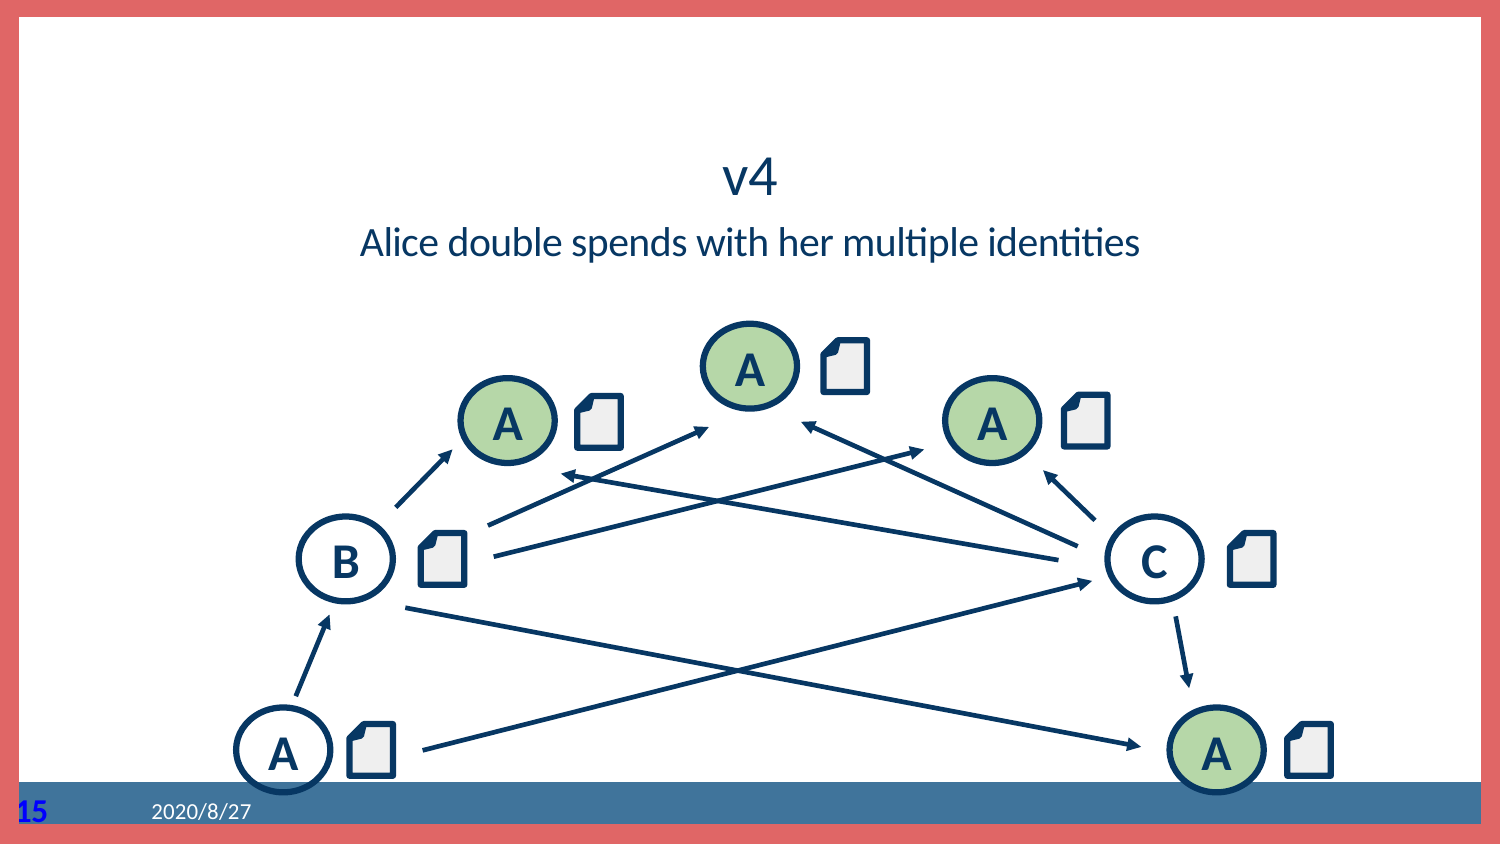

v4
Alice double spends with her multiple identities
A

A
A

B
C

A
A

2020/8/27